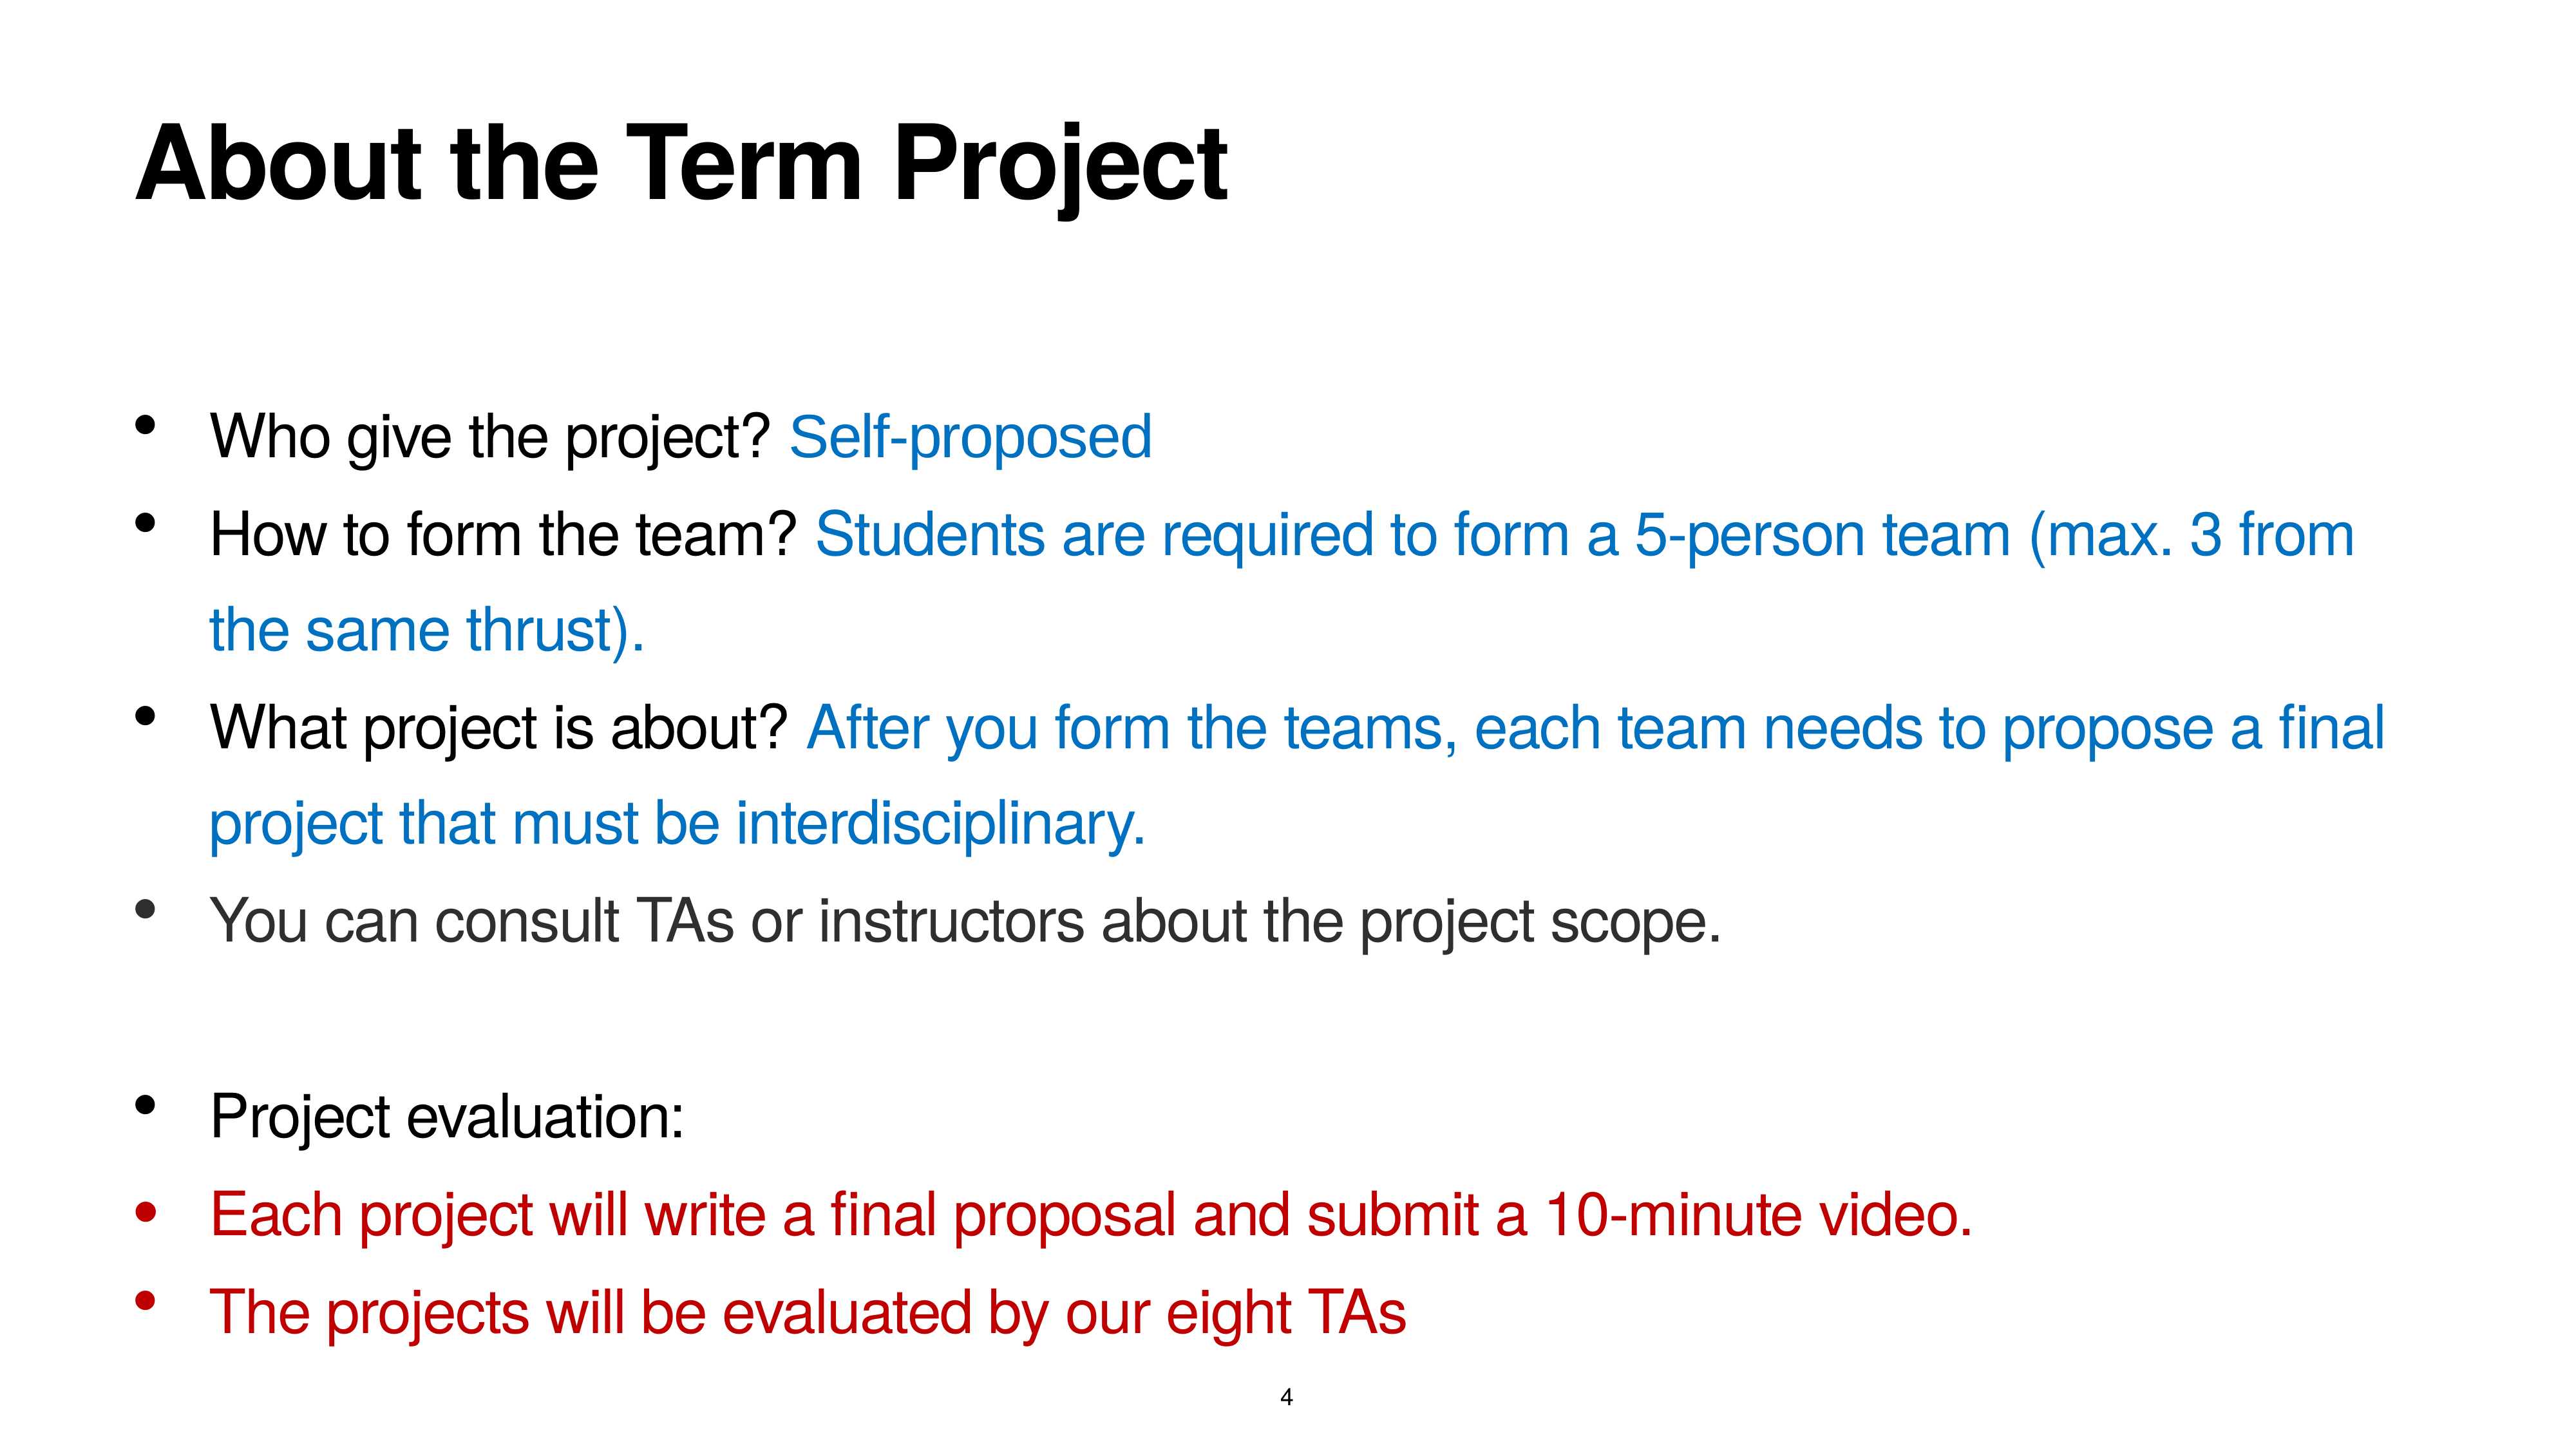

About the Term Project
Who give the project? Self-proposed
How to form the team? Students are required to form a 5-person team (max. 3 from the same thrust).
What project is about? After you form the teams, each team needs to propose a final project that must be interdisciplinary.
You can consult TAs or instructors about the project scope.

Project evaluation:
	Each project will write a final proposal and submit a 10-minute video.
The projects will be evaluated by our eight TAs
4